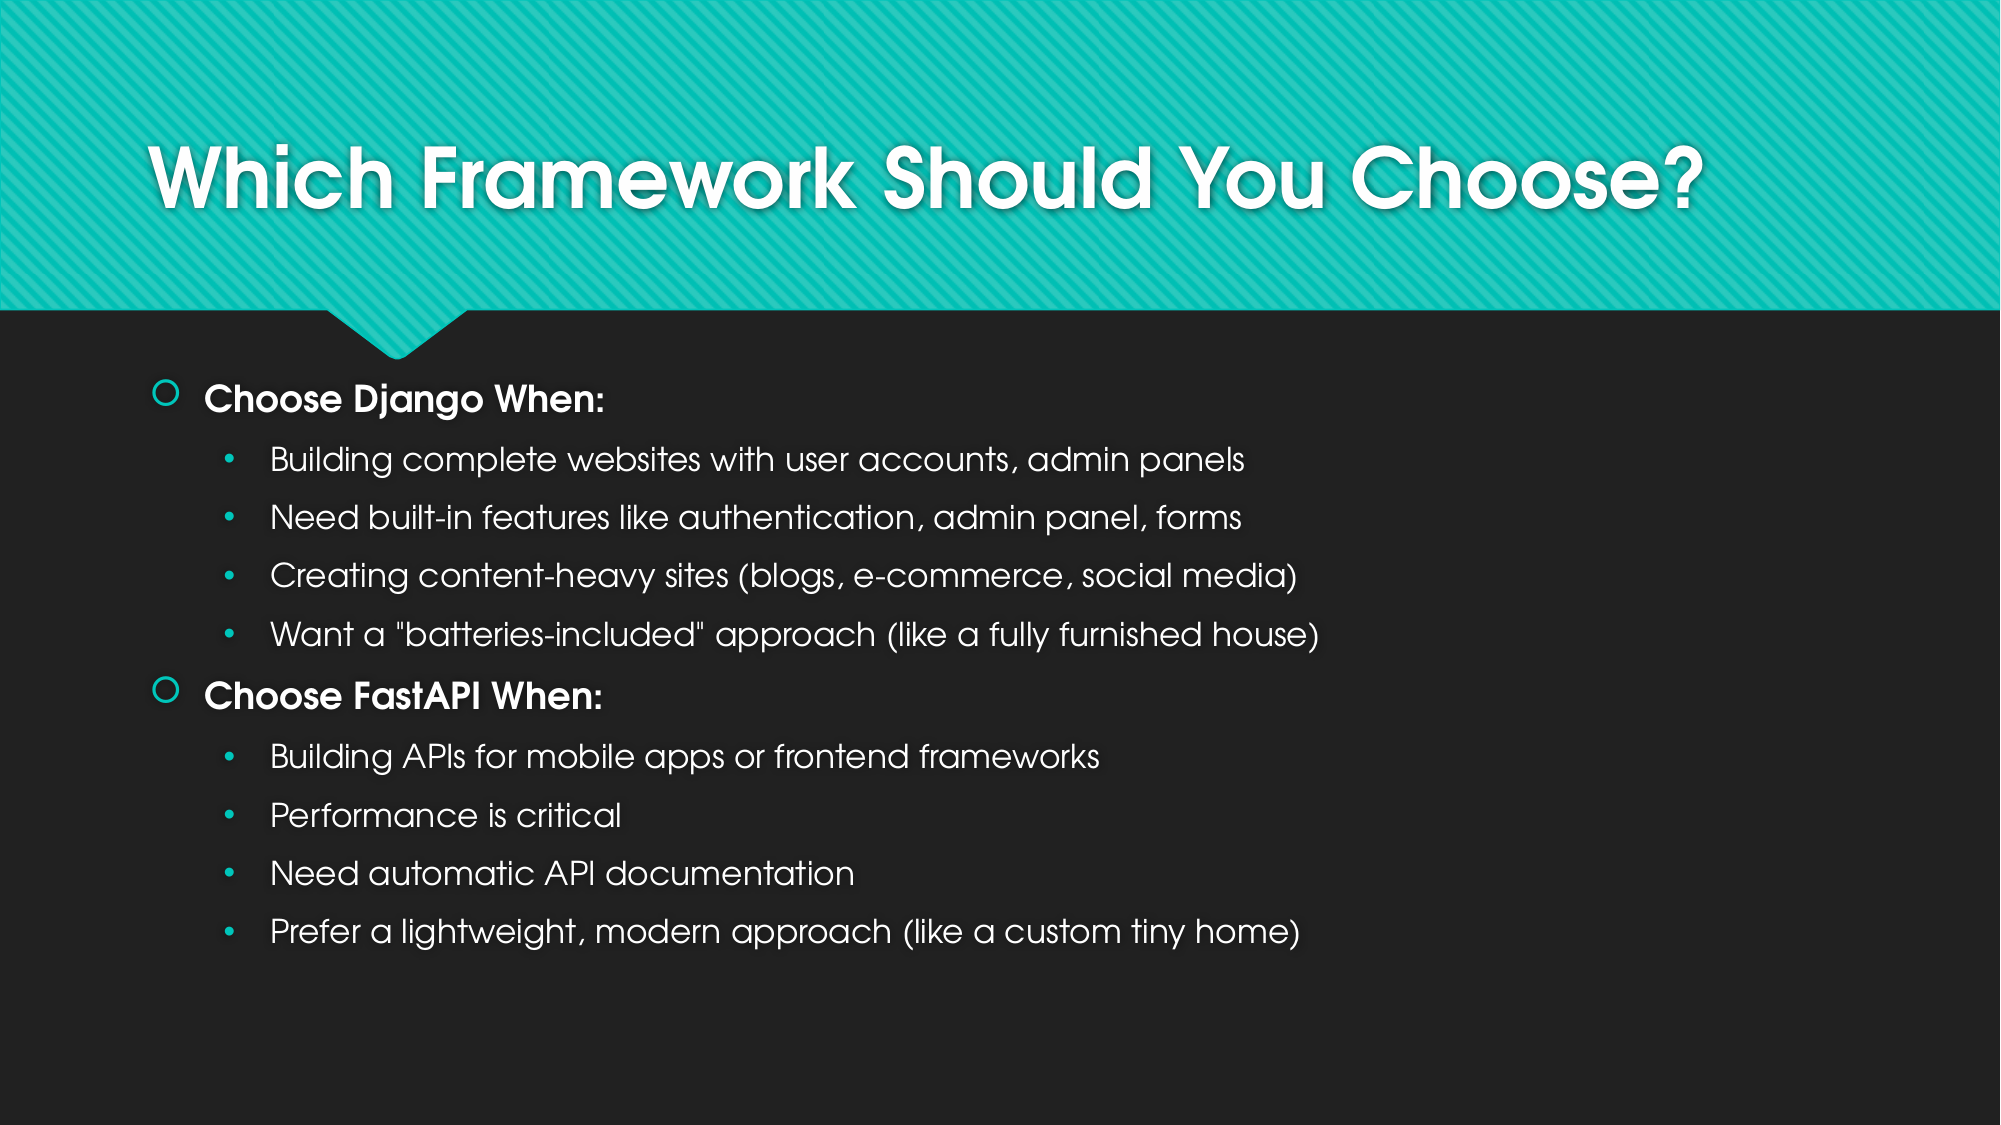

# Which Framework Should You Choose?
Choose Django When:
Building complete websites with user accounts, admin panels
Need built-in features like authentication, admin panel, forms
Creating content-heavy sites (blogs, e-commerce, social media)
Want a "batteries-included" approach (like a fully furnished house)
Choose FastAPI When:
Building APIs for mobile apps or frontend frameworks
Performance is critical
Need automatic API documentation
Prefer a lightweight, modern approach (like a custom tiny home)